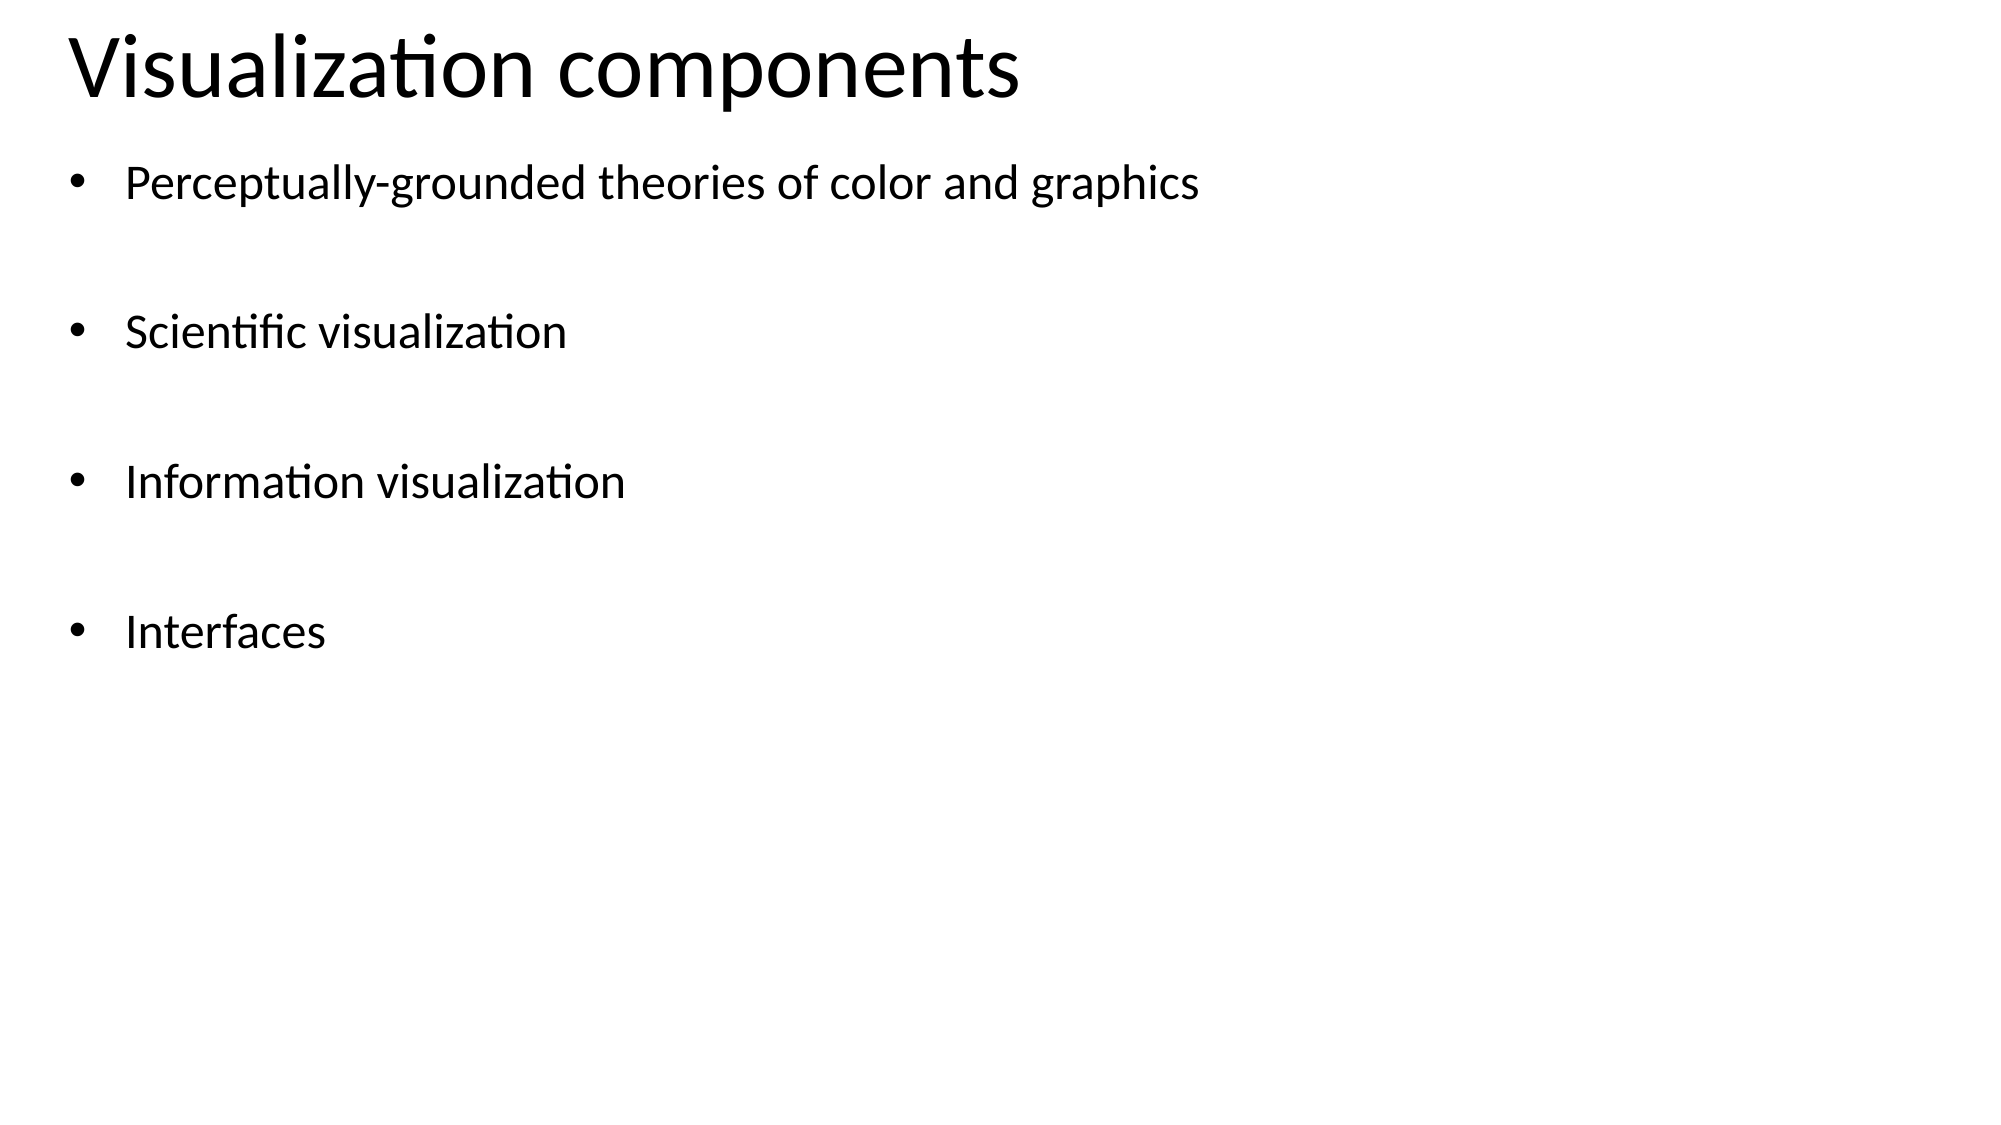

Visualization components
Perceptually-grounded theories of color and graphics

Scientific visualization

Information visualization

Interfaces